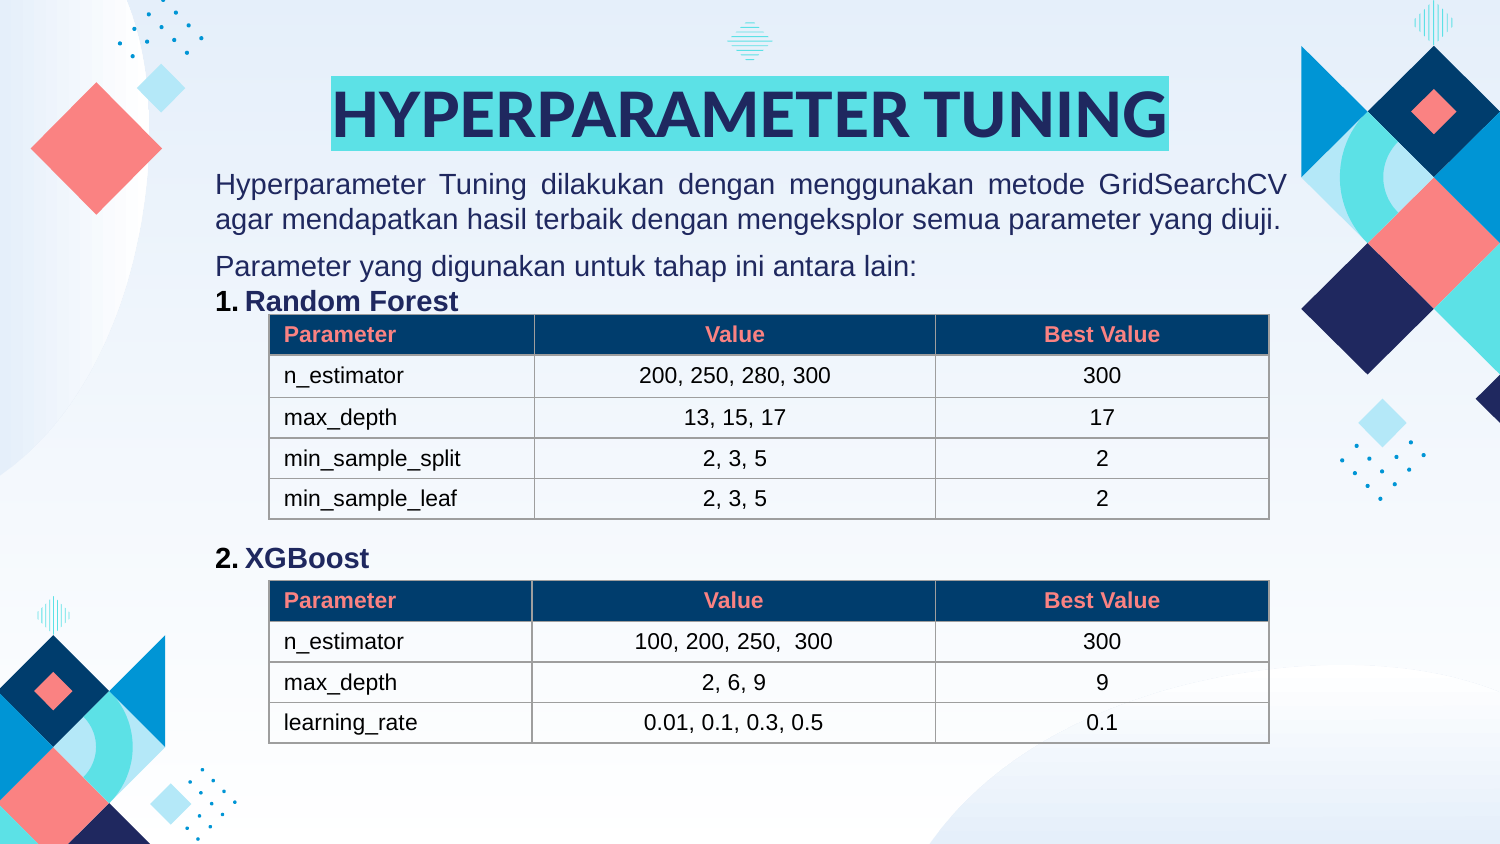

# HYPERPARAMETER TUNING
Hyperparameter Tuning dilakukan dengan menggunakan metode GridSearchCV agar mendapatkan hasil terbaik dengan mengeksplor semua parameter yang diuji.
Parameter yang digunakan untuk tahap ini antara lain:
Random Forest

XGBoost
| Parameter | Value | Best Value |
| --- | --- | --- |
| n\_estimator | 200, 250, 280, 300 | 300 |
| max\_depth | 13, 15, 17 | 17 |
| min\_sample\_split | 2, 3, 5 | 2 |
| min\_sample\_leaf | 2, 3, 5 | 2 |
| Parameter | Value | Best Value |
| --- | --- | --- |
| n\_estimator | 100, 200, 250, 300 | 300 |
| max\_depth | 2, 6, 9 | 9 |
| learning\_rate | 0.01, 0.1, 0.3, 0.5 | 0.1 |